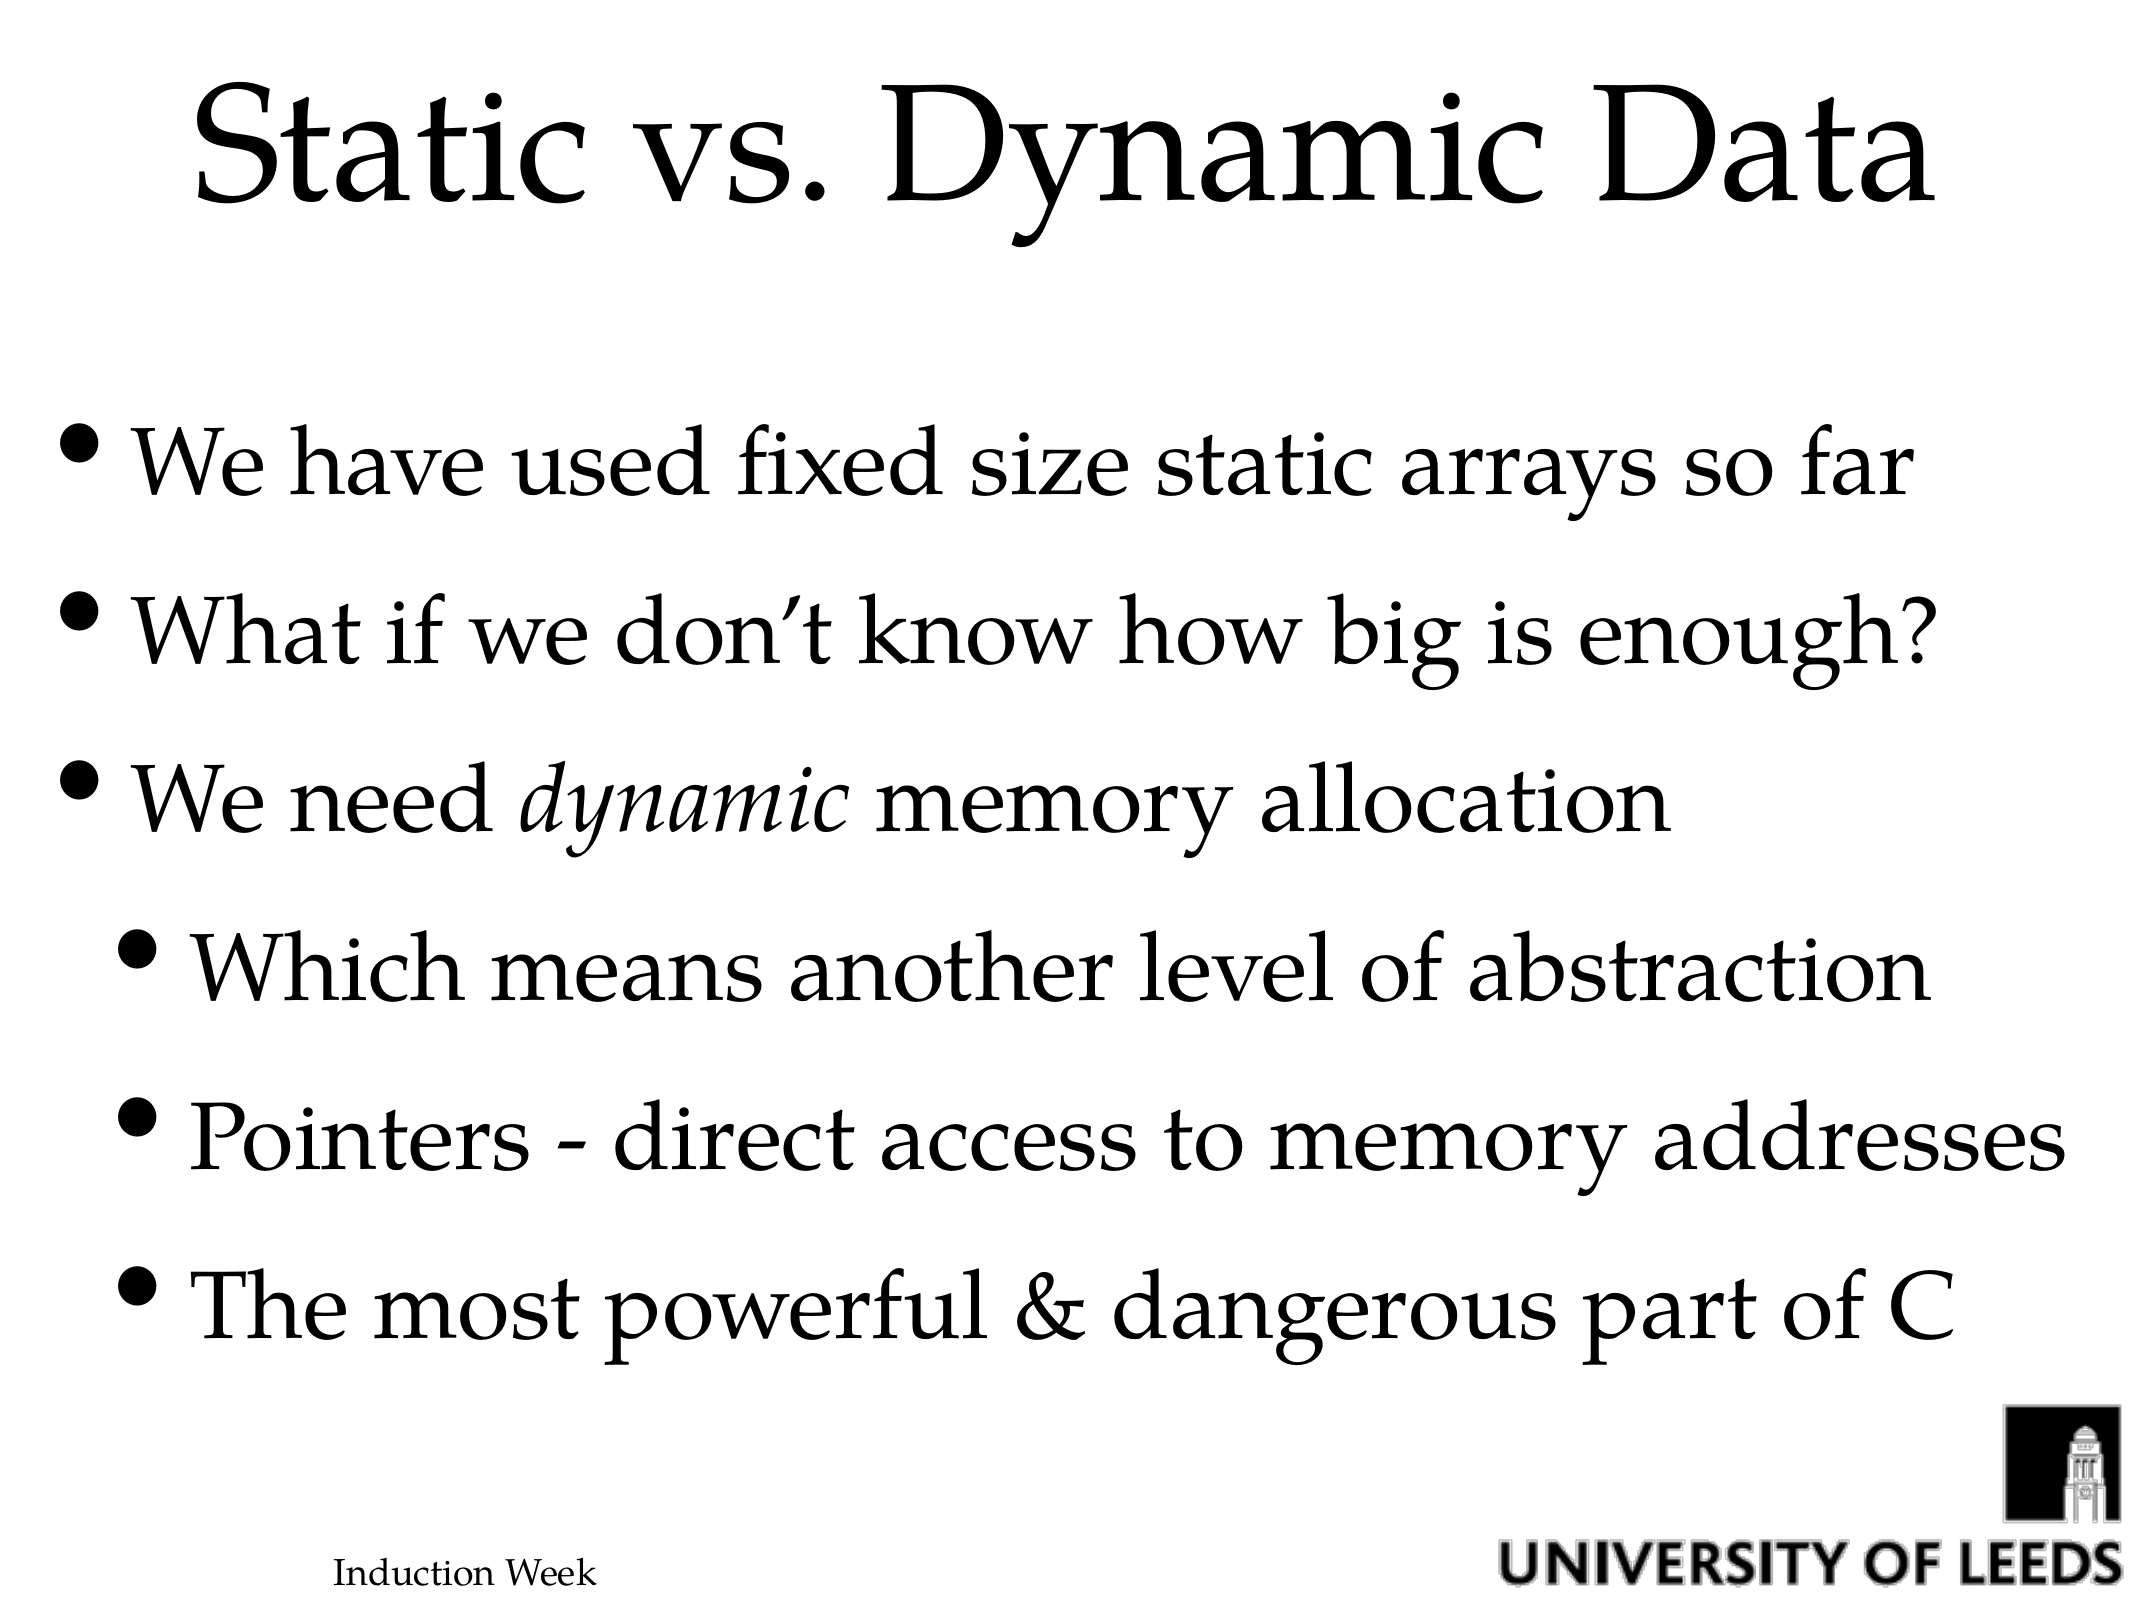

# Static vs. Dynamic Data
We have used fixed size static arrays so far
What if we don’t know how big is enough?
We need dynamic memory allocation
Which means another level of abstraction
Pointers - direct access to memory addresses
The most powerful & dangerous part of C